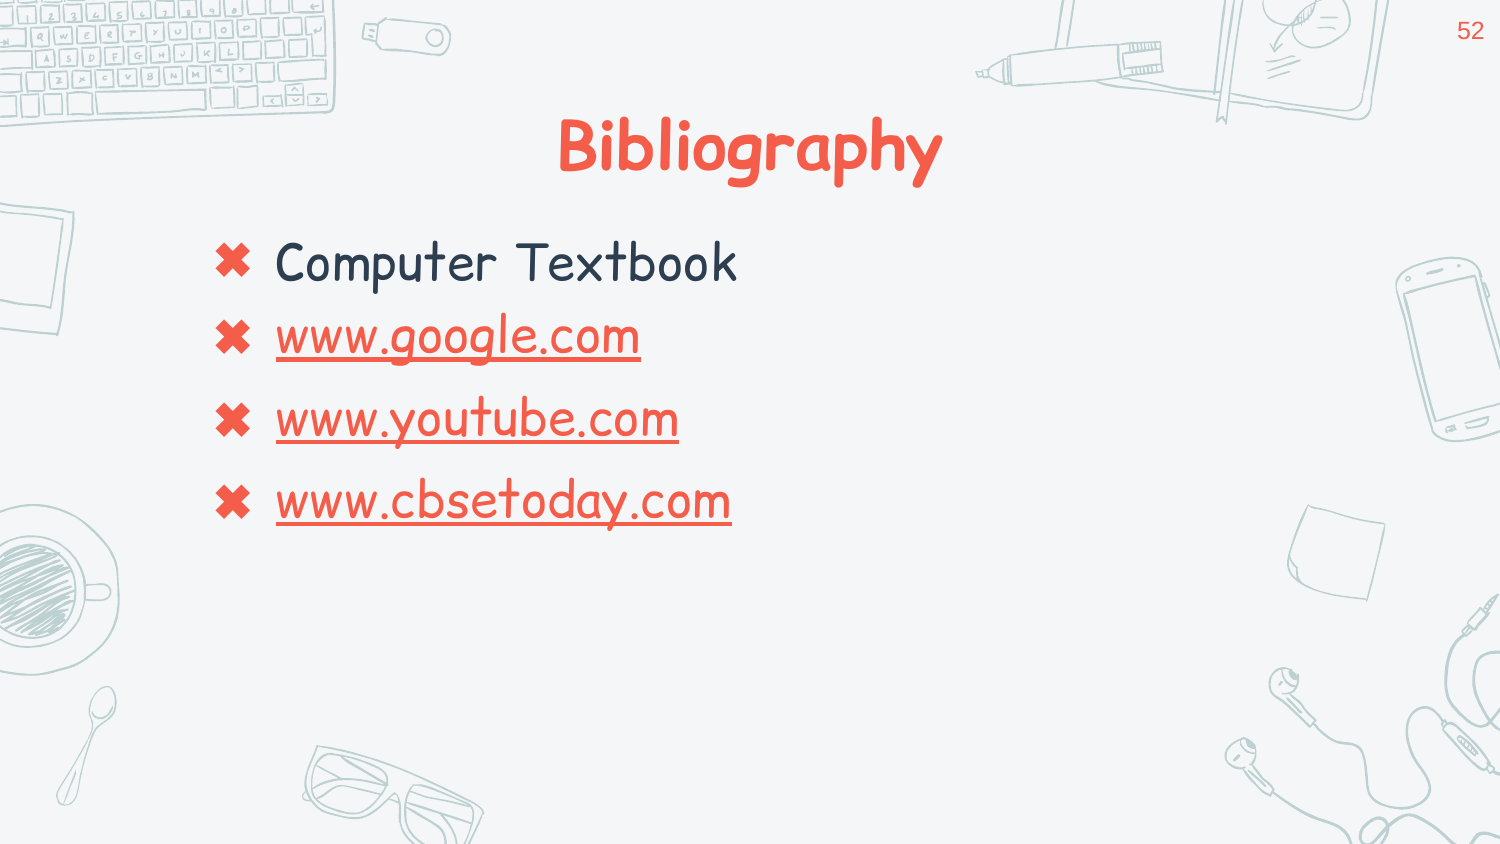

52
# Bibliography
Computer Textbook
www.google.com
www.youtube.com
www.cbsetoday.com